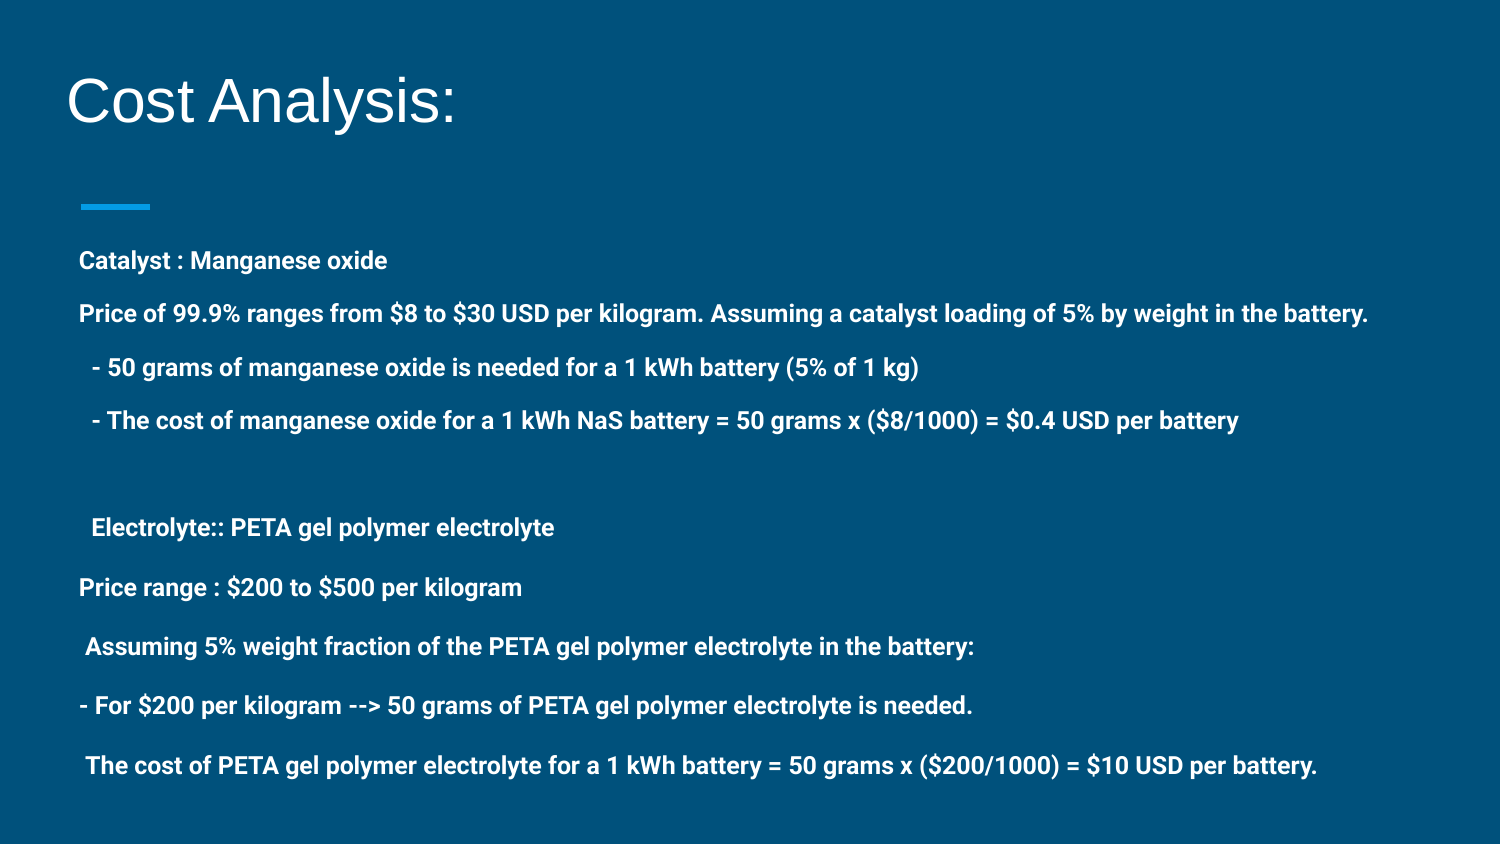

# Cost Analysis:
Catalyst : Manganese oxide
Price of 99.9% ranges from $8 to $30 USD per kilogram. Assuming a catalyst loading of 5% by weight in the battery.
  - 50 grams of manganese oxide is needed for a 1 kWh battery (5% of 1 kg)
  - The cost of manganese oxide for a 1 kWh NaS battery = 50 grams x ($8/1000) = $0.4 USD per battery

  Electrolyte:: PETA gel polymer electrolyte
Price range : $200 to $500 per kilogram
 Assuming 5% weight fraction of the PETA gel polymer electrolyte in the battery:
- For $200 per kilogram --> 50 grams of PETA gel polymer electrolyte is needed.
 The cost of PETA gel polymer electrolyte for a 1 kWh battery = 50 grams x ($200/1000) = $10 USD per battery.